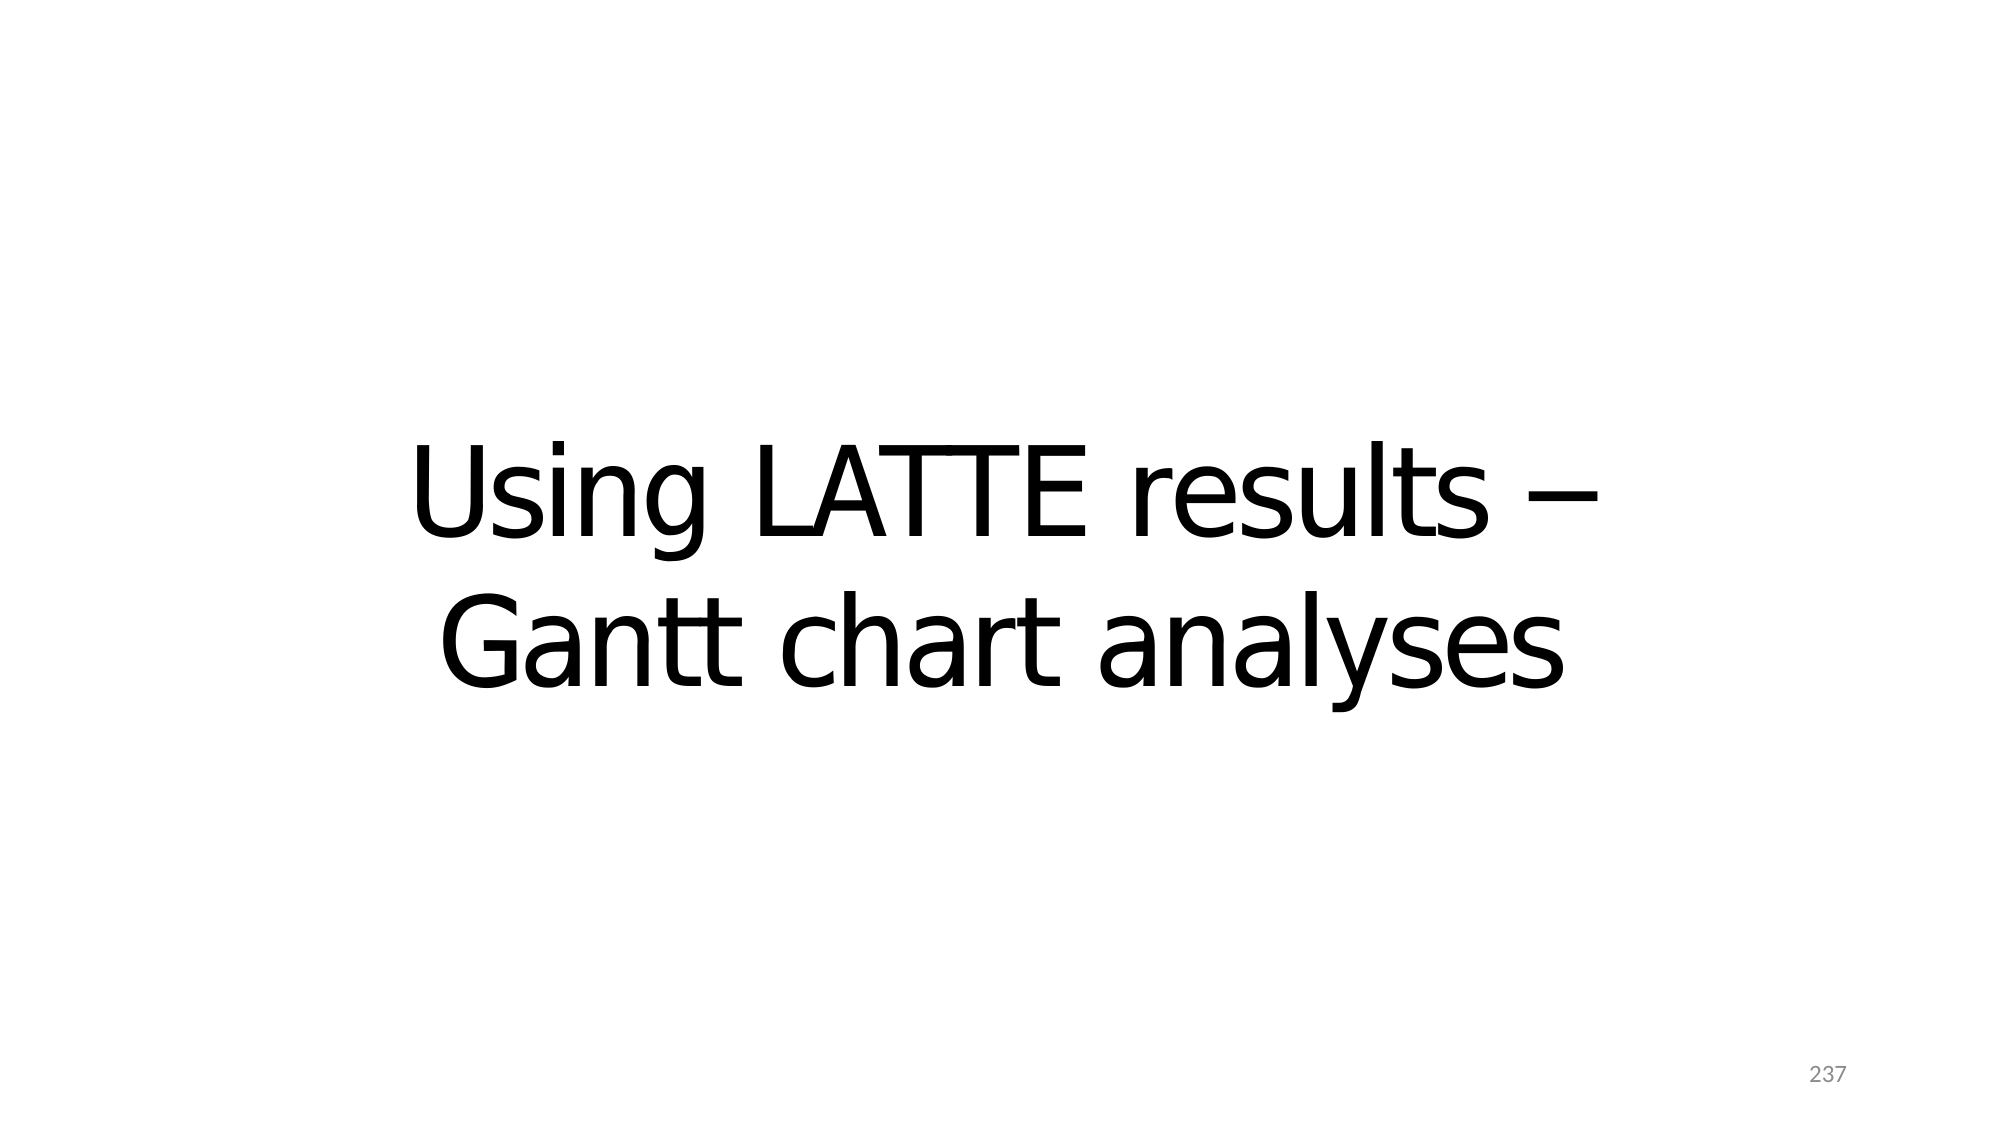

Using LATTE results – Gantt chart analyses (1/4)
Using LATTE results – Gantt chart analyses
237